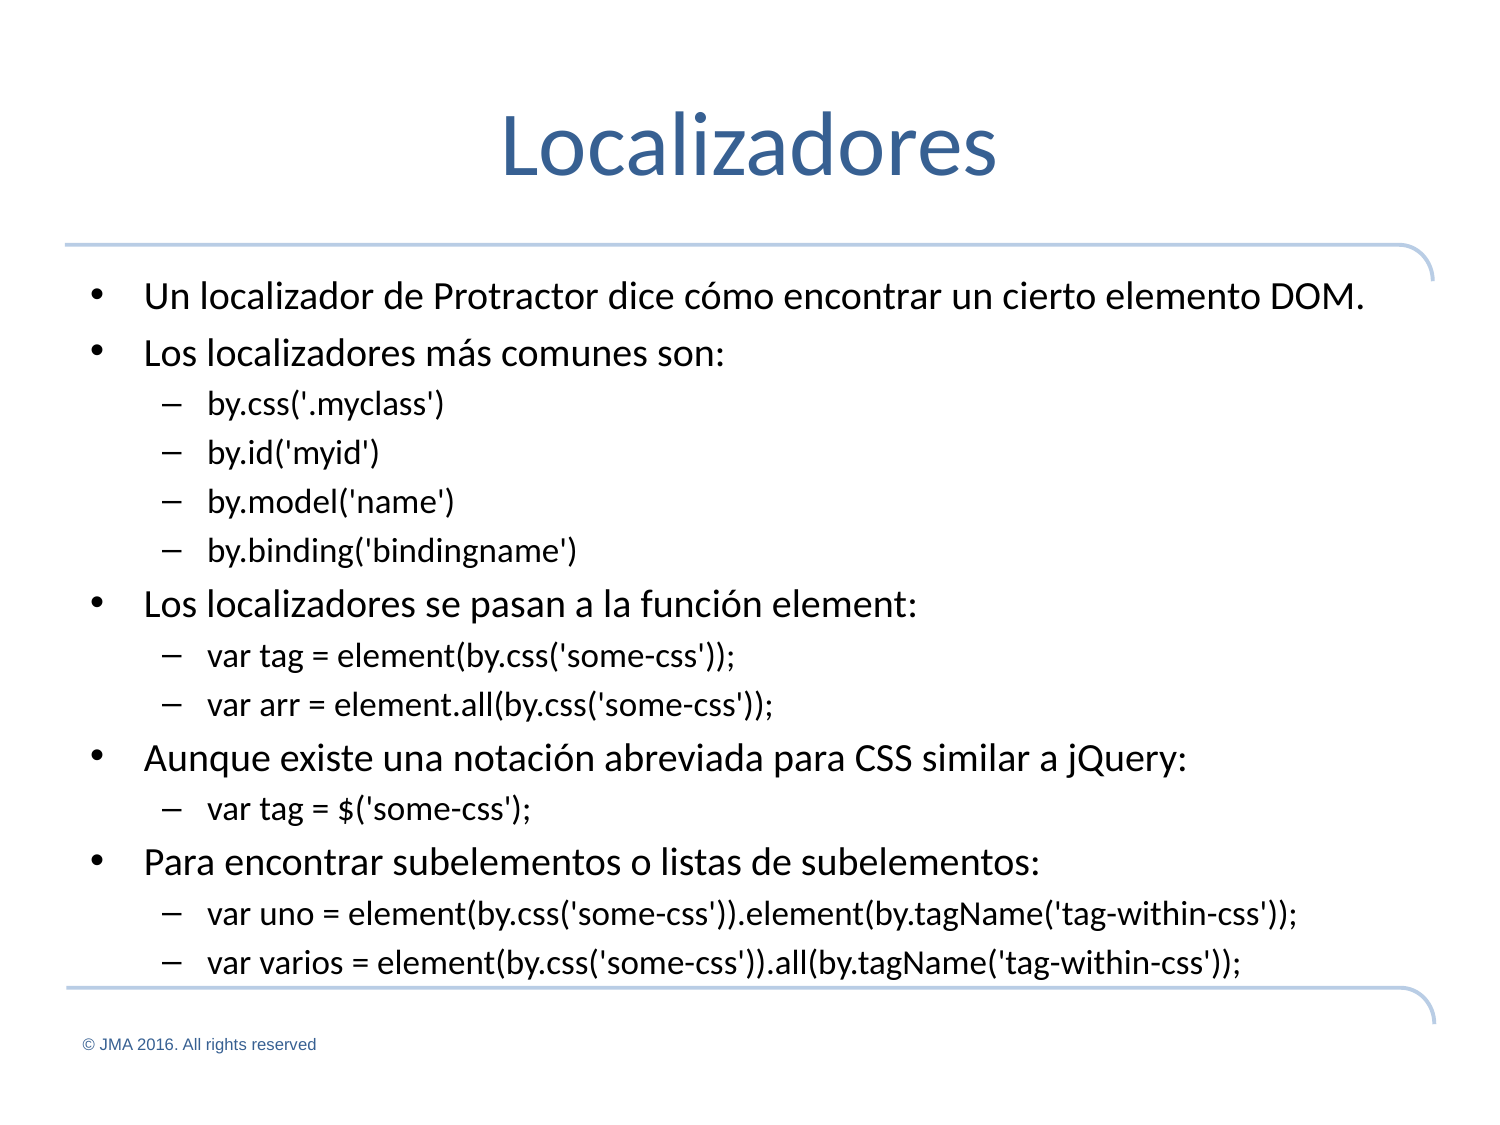

# Localizadores
Un localizador de Protractor dice cómo encontrar un cierto elemento DOM.
Los localizadores más comunes son:
by.css('.myclass')
by.id('myid')
by.model('name')
by.binding('bindingname')
Los localizadores se pasan a la función element:
var tag = element(by.css('some-css'));
var arr = element.all(by.css('some-css'));
Aunque existe una notación abreviada para CSS similar a jQuery:
var tag = $('some-css');
Para encontrar subelementos o listas de subelementos:
var uno = element(by.css('some-css')).element(by.tagName('tag-within-css'));
var varios = element(by.css('some-css')).all(by.tagName('tag-within-css'));